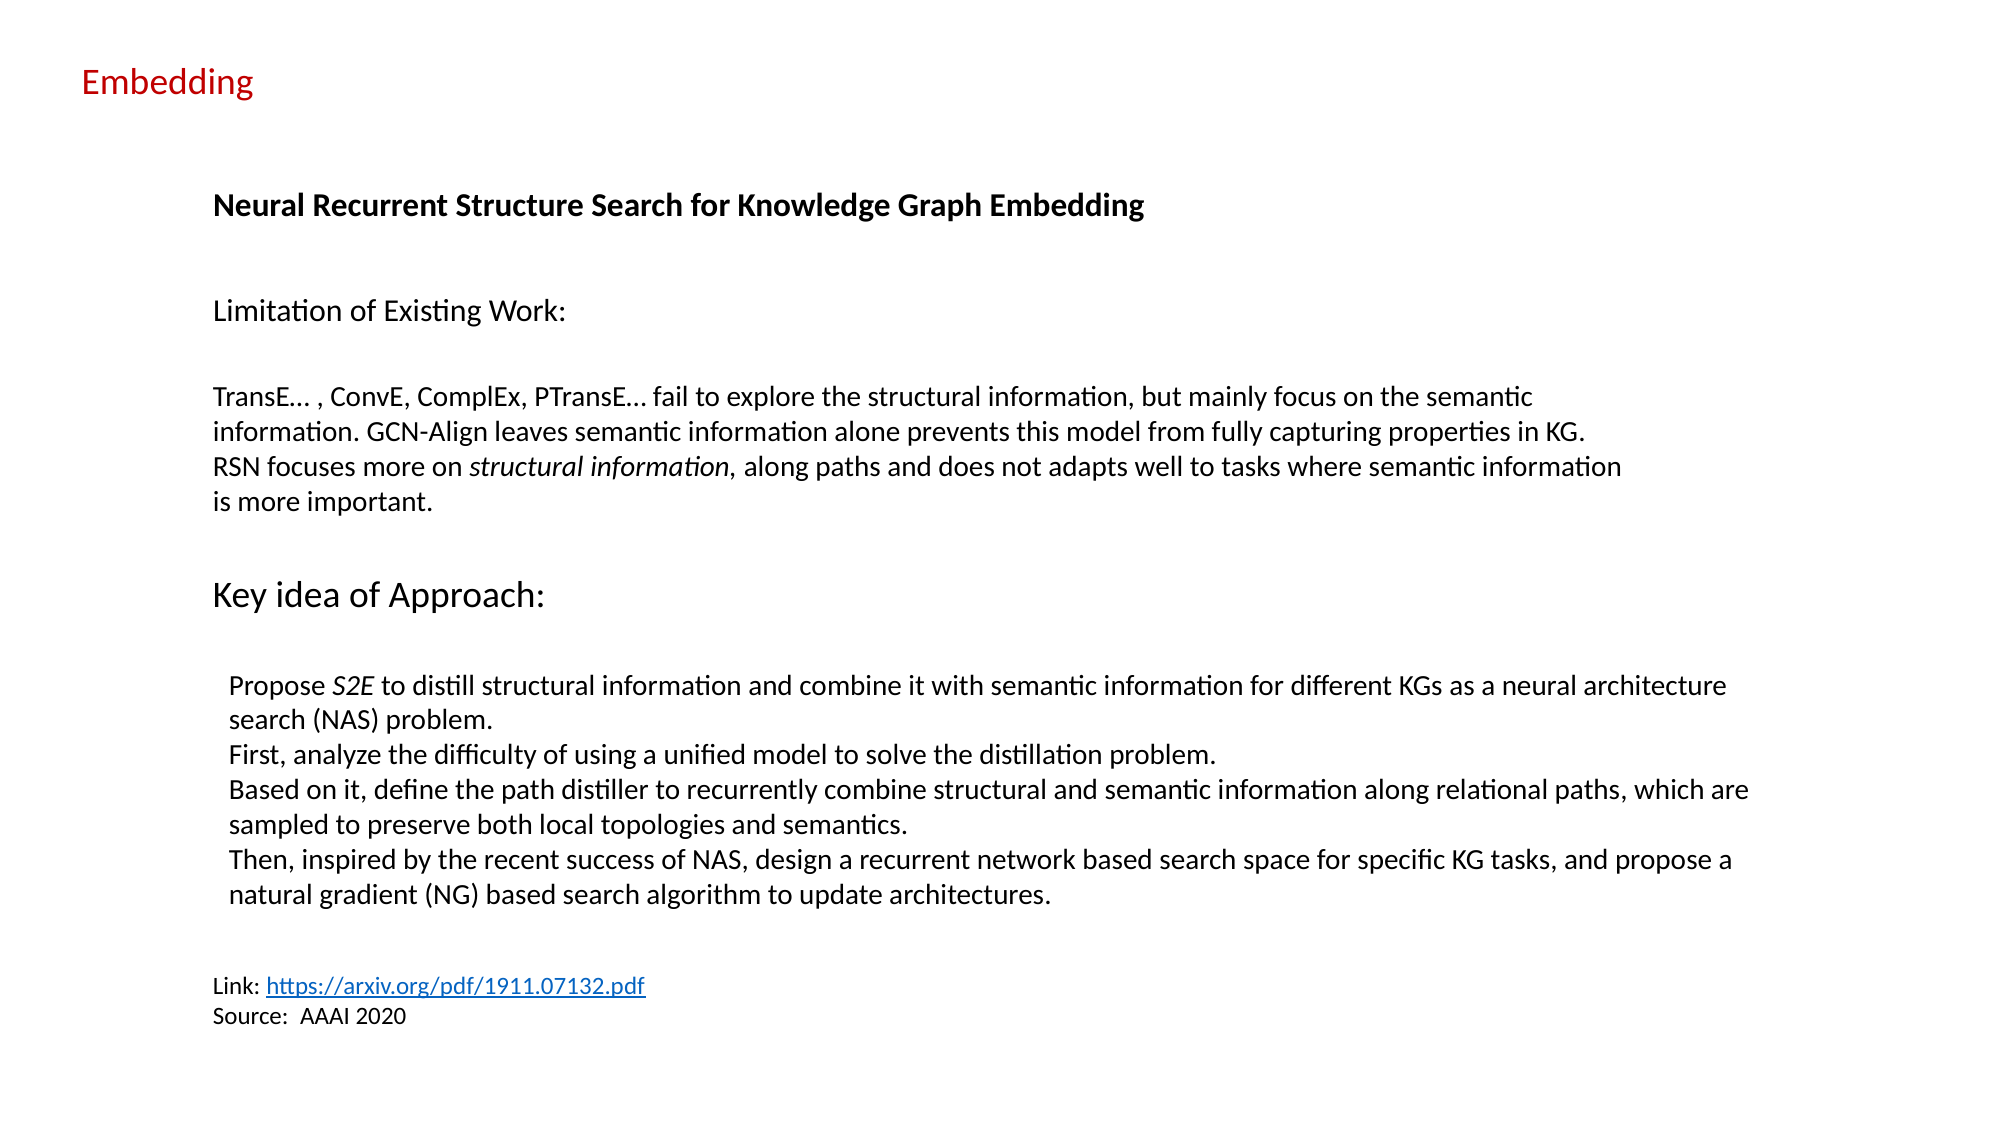

Embedding
# Neural Recurrent Structure Search for Knowledge Graph Embedding
Limitation of Existing Work:

TransE… , ConvE, ComplEx, PTransE… fail to explore the structural information, but mainly focus on the semantic information. GCN-Align leaves semantic information alone prevents this model from fully capturing properties in KG. RSN focuses more on structural information, along paths and does not adapts well to tasks where semantic information is more important.

Key idea of Approach:

Propose S2E to distill structural information and combine it with semantic information for different KGs as a neural architecture search (NAS) problem.
First, analyze the difficulty of using a unified model to solve the distillation problem.
Based on it, define the path distiller to recurrently combine structural and semantic information along relational paths, which are sampled to preserve both local topologies and semantics.
Then, inspired by the recent success of NAS, design a recurrent network based search space for specific KG tasks, and propose a natural gradient (NG) based search algorithm to update architectures.

Link: https://arxiv.org/pdf/1911.07132.pdf
Source:  AAAI 2020